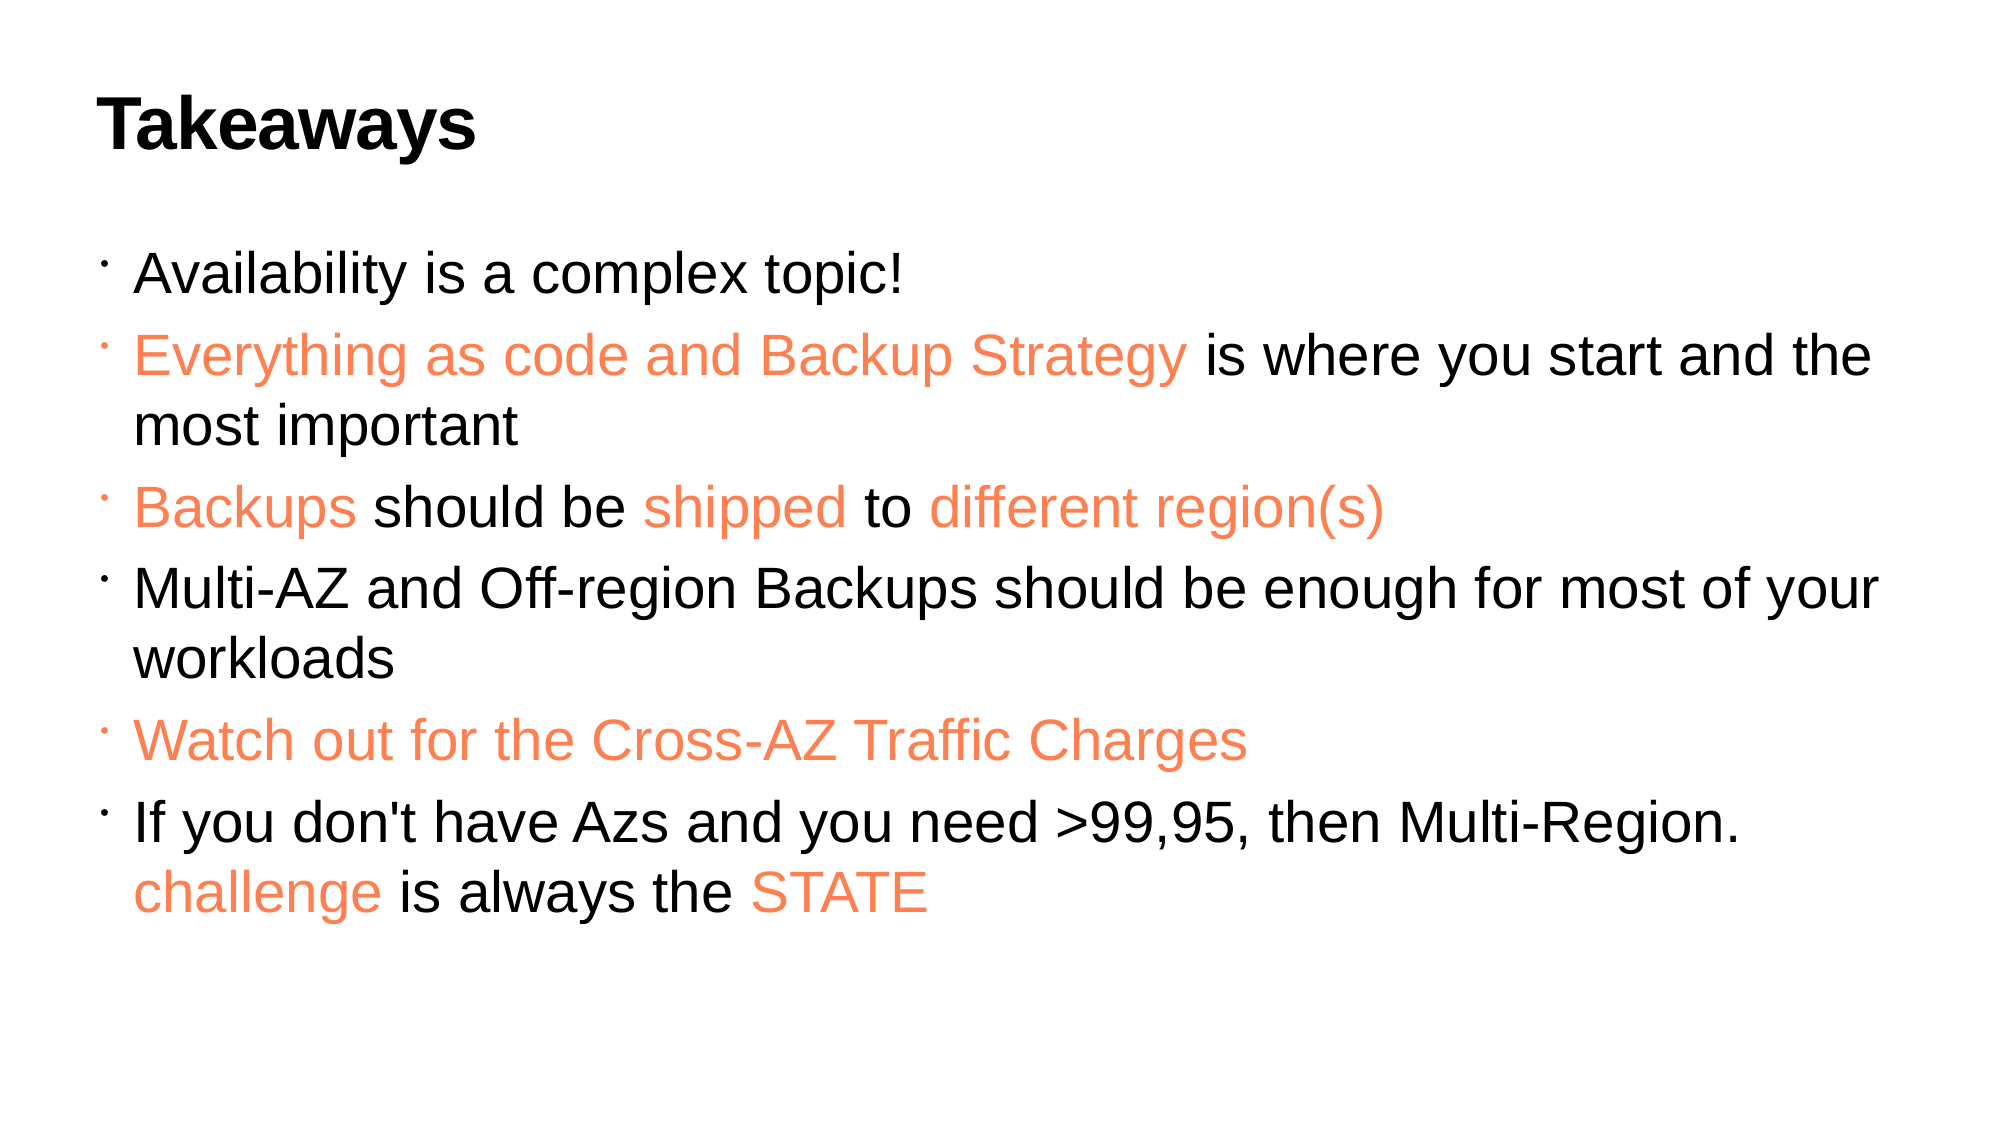

# Takeaways
Availability is a complex topic!
Everything as code and Backup Strategy is where you start and the most important
Backups should be shipped to different region(s)
Multi-AZ and Off-region Backups should be enough for most of your workloads
Watch out for the Cross-AZ Traffic Charges
If you don't have Azs and you need >99,95, then Multi-Region. challenge is always the STATE